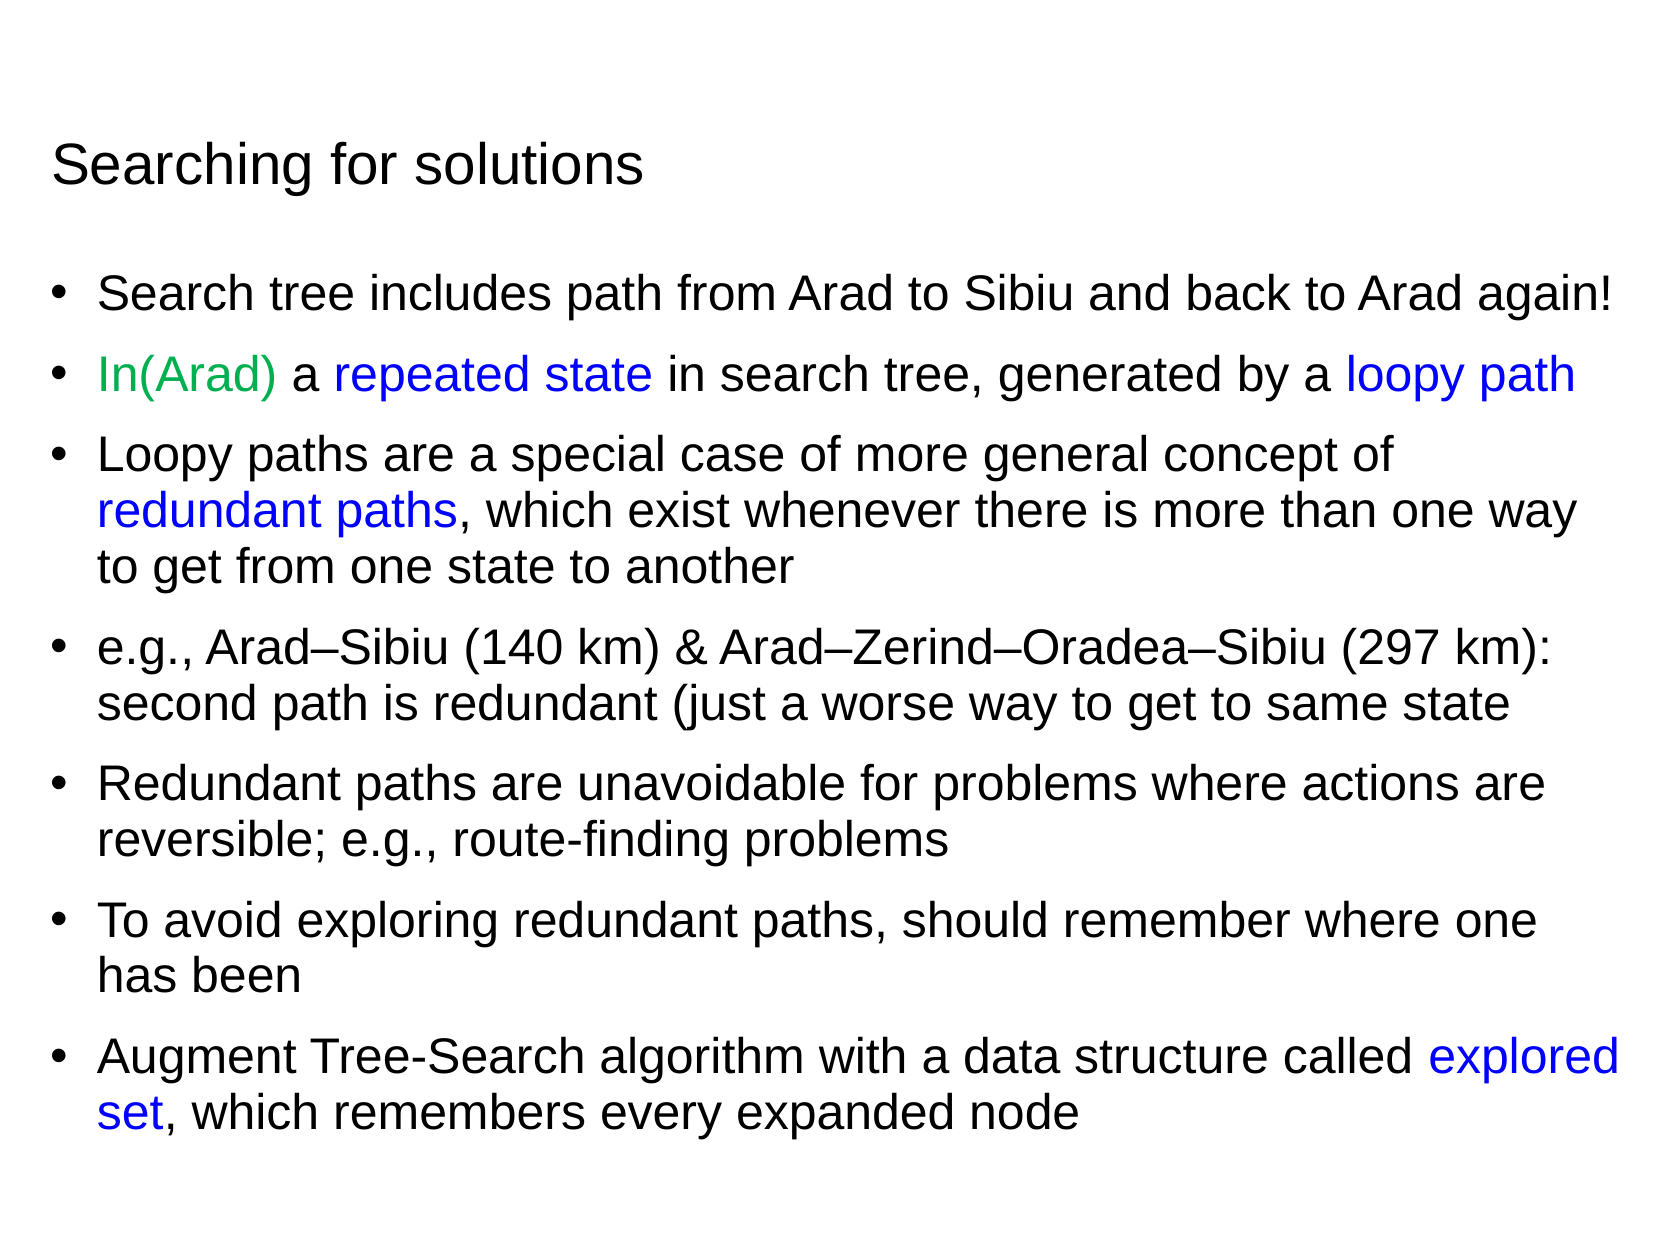

Searching for solutions
Search tree includes path from Arad to Sibiu and back to Arad again!
In(Arad) a repeated state in search tree, generated by a loopy path
Loopy paths are a special case of more general concept of redundant paths, which exist whenever there is more than one way to get from one state to another
e.g., Arad–Sibiu (140 km) & Arad–Zerind–Oradea–Sibiu (297 km): second path is redundant (just a worse way to get to same state
Redundant paths are unavoidable for problems where actions are reversible; e.g., route-finding problems
To avoid exploring redundant paths, should remember where one has been
Augment Tree-Search algorithm with a data structure called explored set, which remembers every expanded node